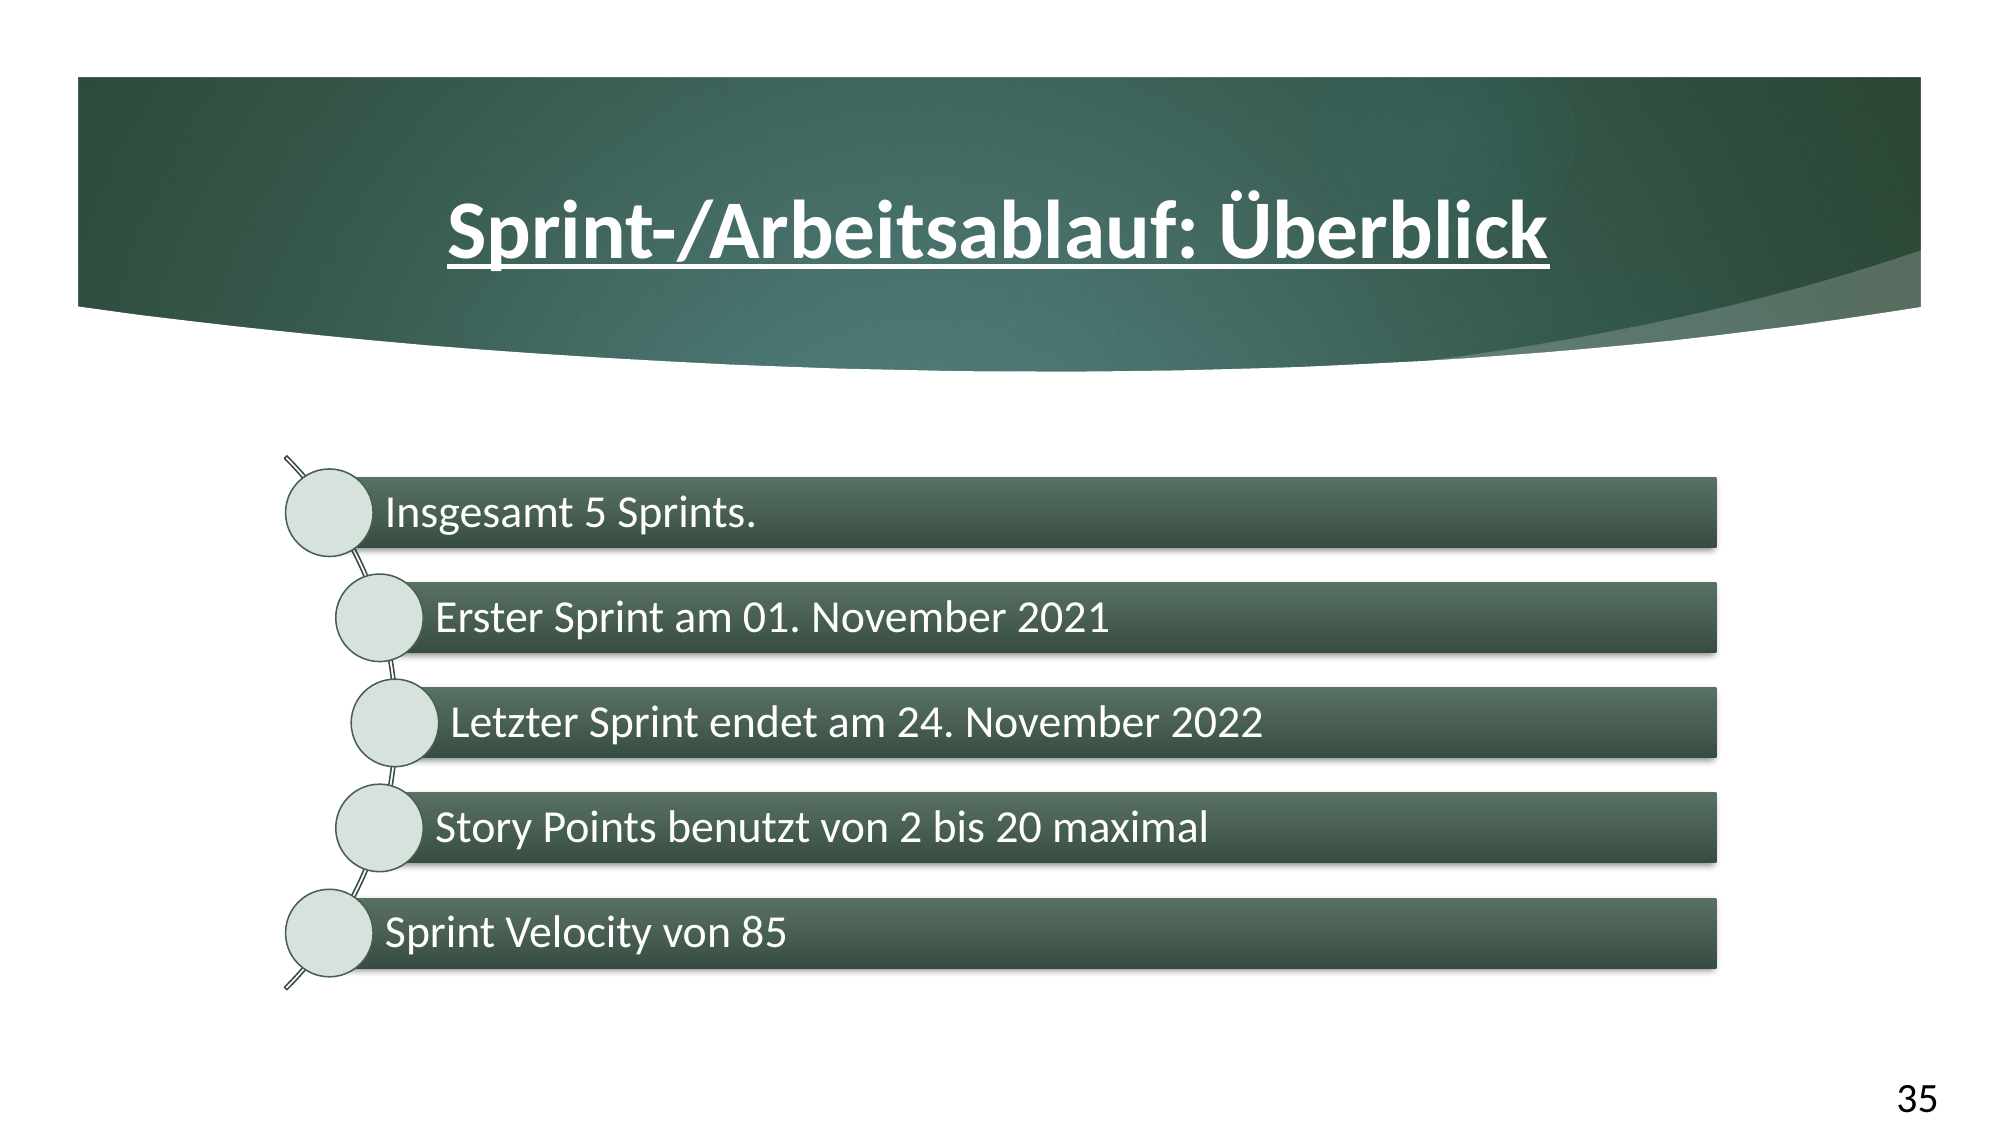

# Sprint-/Arbeitsablauf: Überblick
Insgesamt 5 Sprints.
Erster Sprint am 01. November 2021
Letzter Sprint endet am 24. November 2022
Story Points benutzt von 2 bis 20 maximal
Sprint Velocity von 85
35